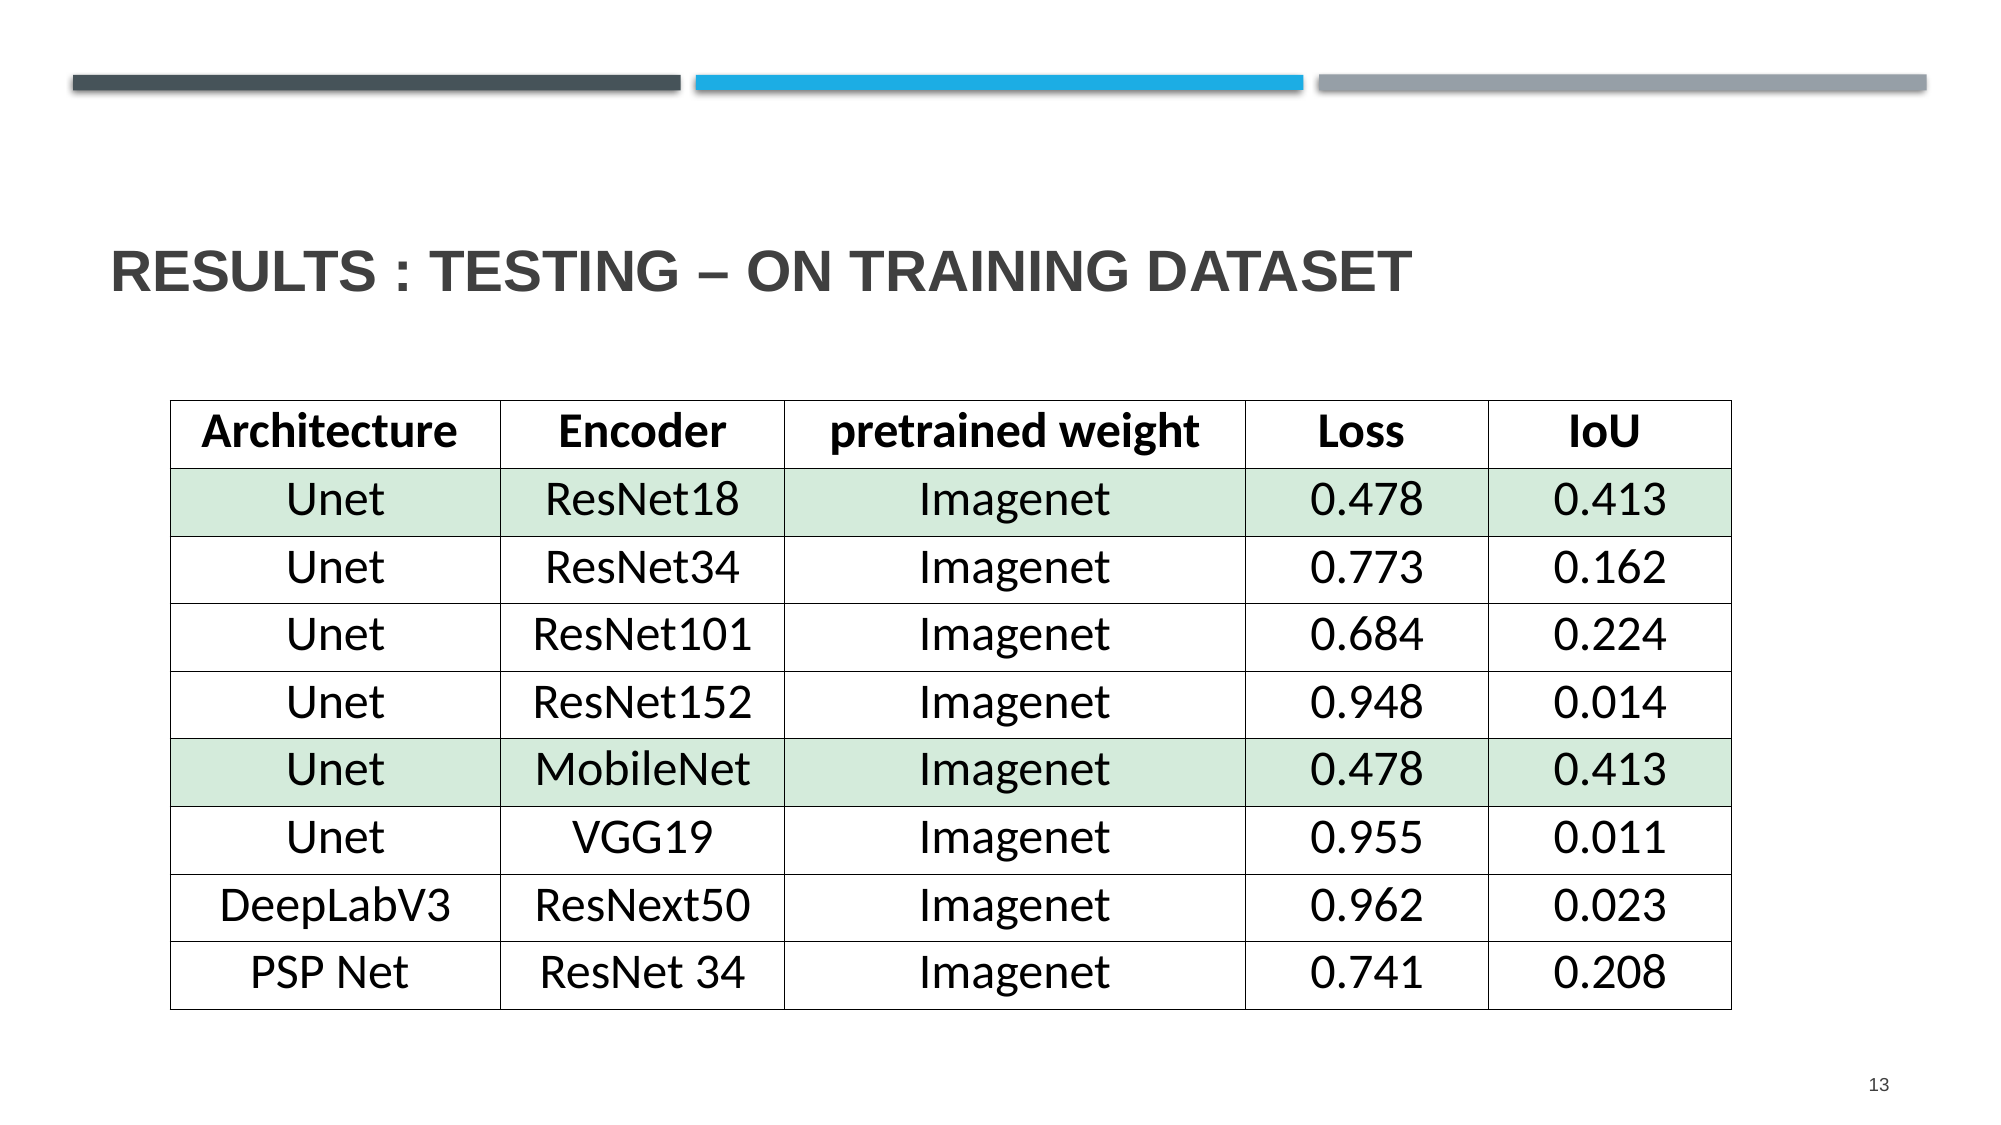

# Results : Testing – on training dataset
| Architecture | Encoder | pretrained weight | Loss | IoU |
| --- | --- | --- | --- | --- |
| Unet | ResNet18 | Imagenet | 0.478 | 0.413 |
| Unet | ResNet34 | Imagenet | 0.773 | 0.162 |
| Unet | ResNet101 | Imagenet | 0.684 | 0.224 |
| Unet | ResNet152 | Imagenet | 0.948 | 0.014 |
| Unet | MobileNet | Imagenet | 0.478 | 0.413 |
| Unet | VGG19 | Imagenet | 0.955 | 0.011 |
| DeepLabV3 | ResNext50 | Imagenet | 0.962 | 0.023 |
| PSP Net | ResNet 34 | Imagenet | 0.741 | 0.208 |
13